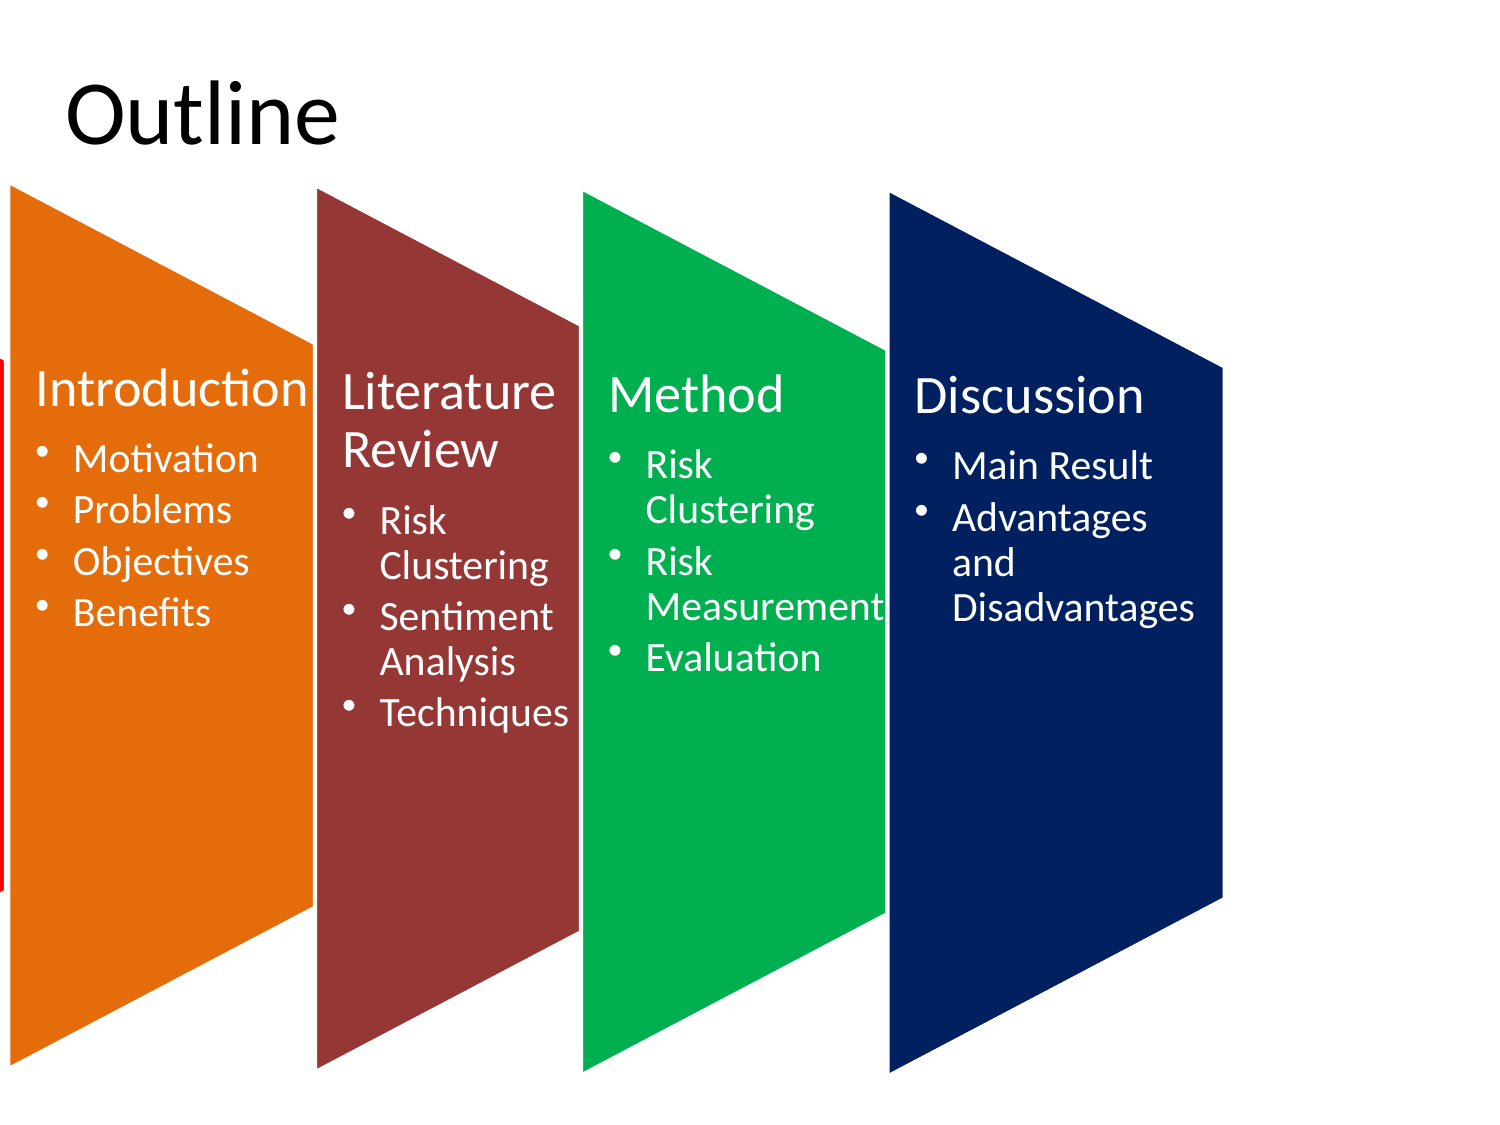

# Outline
Conclusion
Conclusion
Future
    Works

Introduction
Motivation
Problems
Objectives
Benefits

Literature Review
Risk Clustering
Sentiment Analysis
Techniques

Method
Risk Clustering
Risk Measurement
Evaluation
Discussion
Main Result
Advantages and Disadvantages